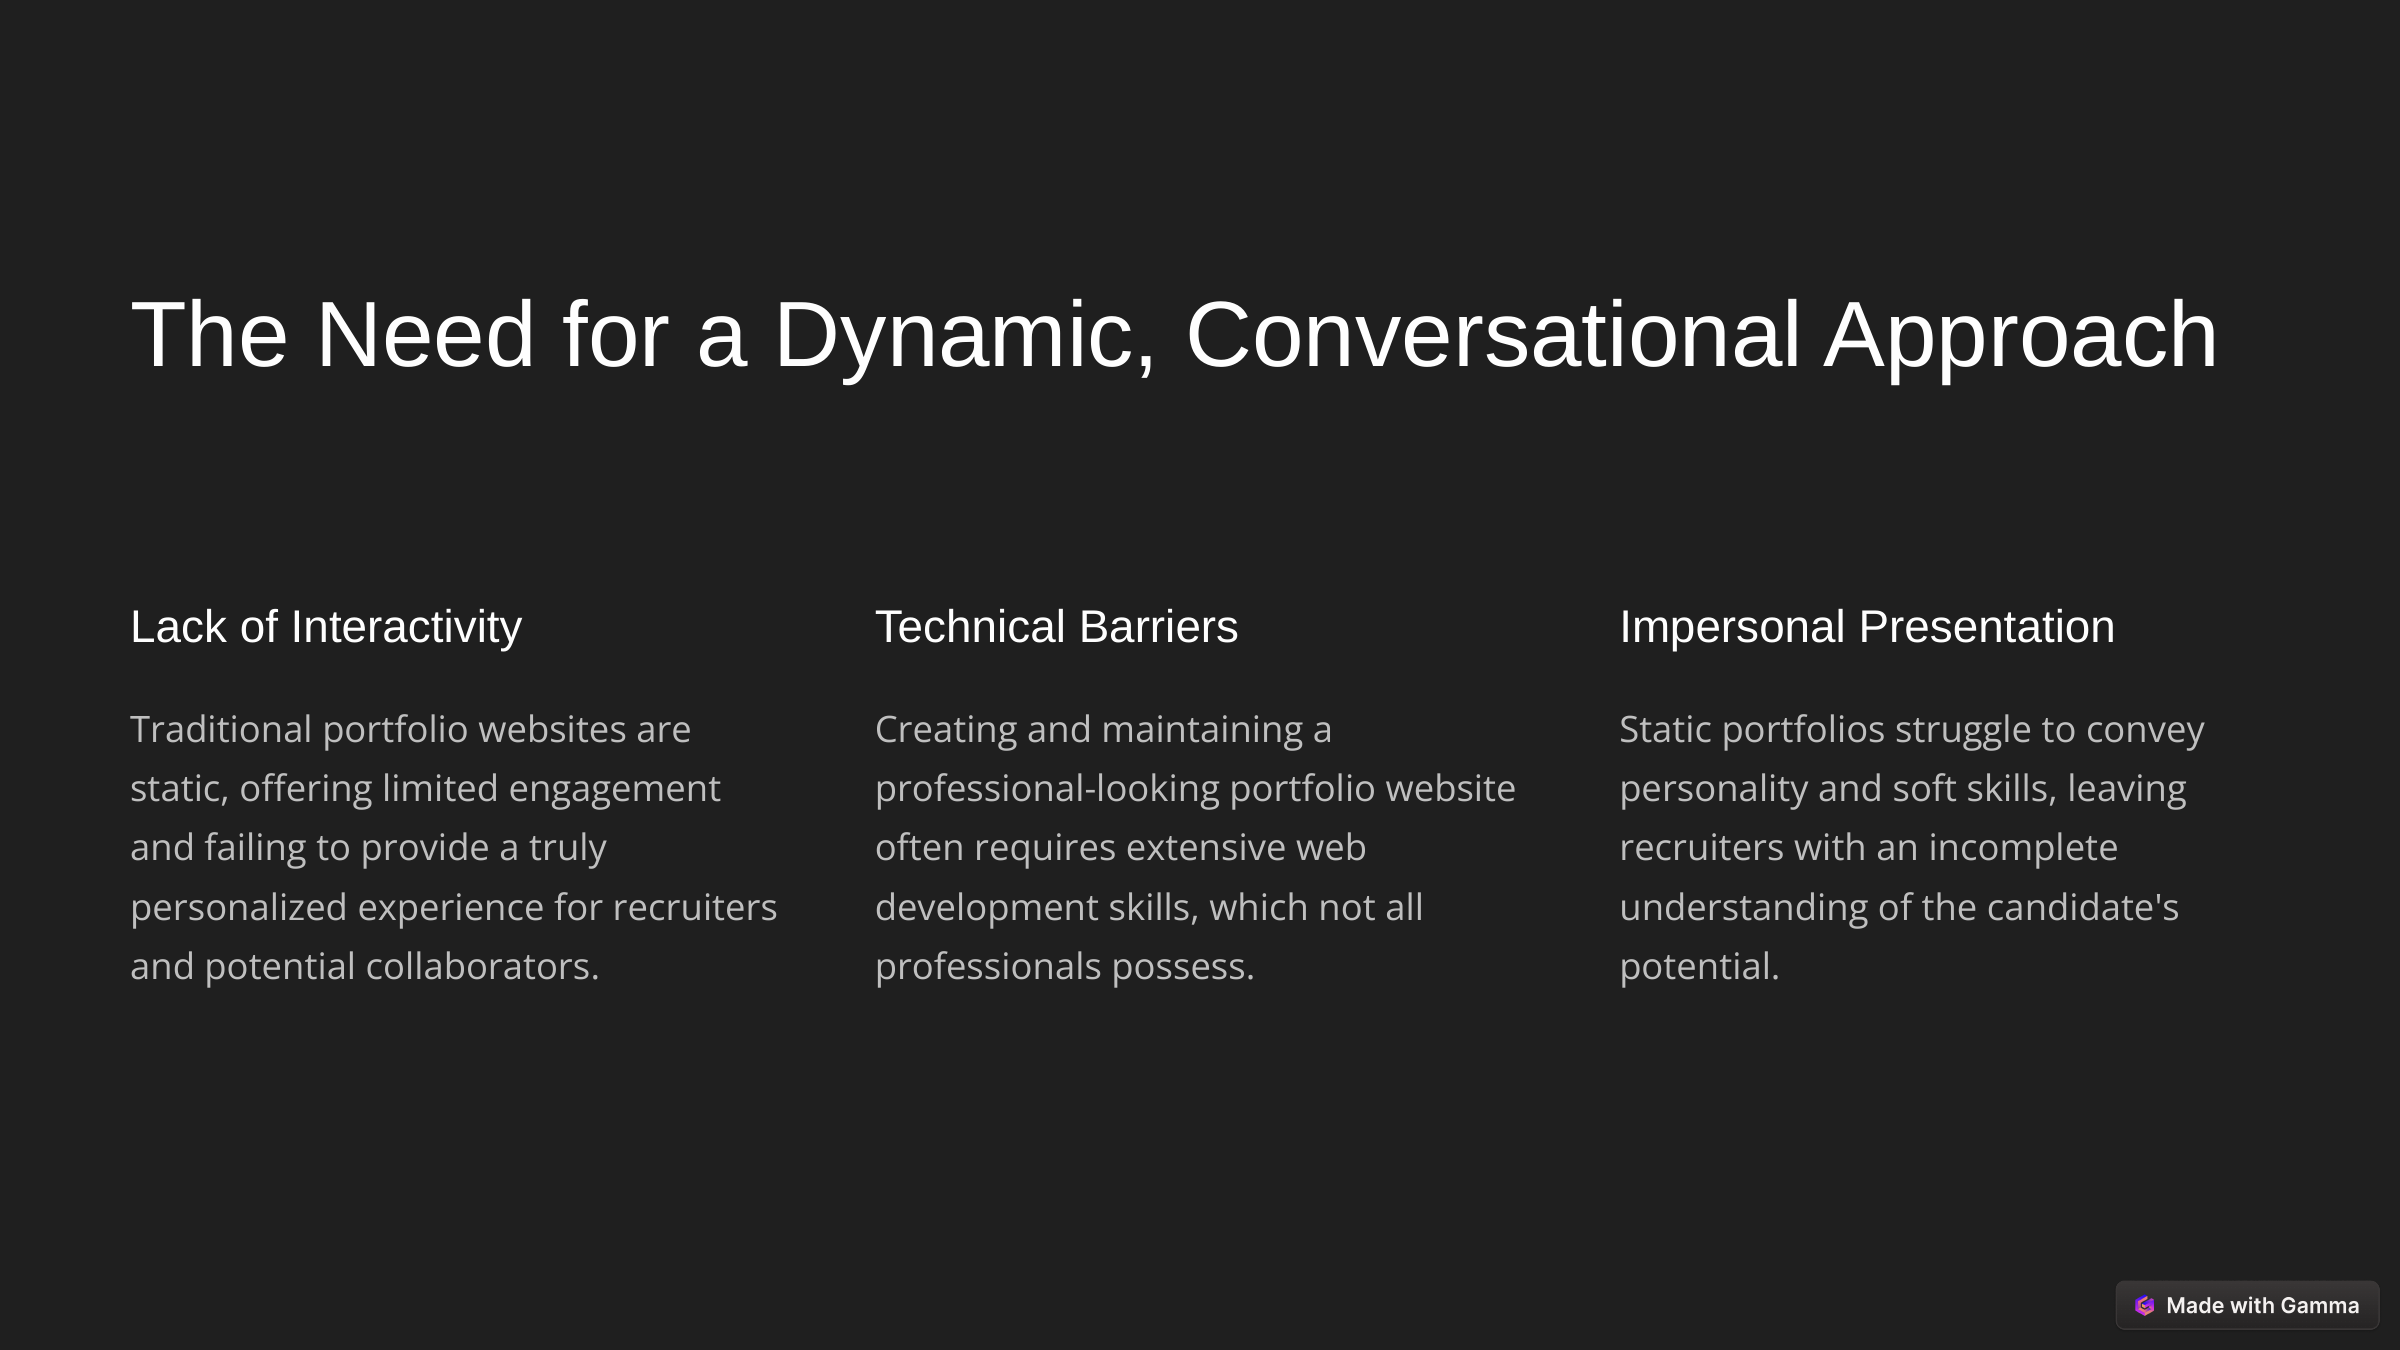

The Need for a Dynamic, Conversational Approach
Lack of Interactivity
Technical Barriers
Impersonal Presentation
Traditional portfolio websites are static, offering limited engagement and failing to provide a truly personalized experience for recruiters and potential collaborators.
Creating and maintaining a professional-looking portfolio website often requires extensive web development skills, which not all professionals possess.
Static portfolios struggle to convey personality and soft skills, leaving recruiters with an incomplete understanding of the candidate's potential.